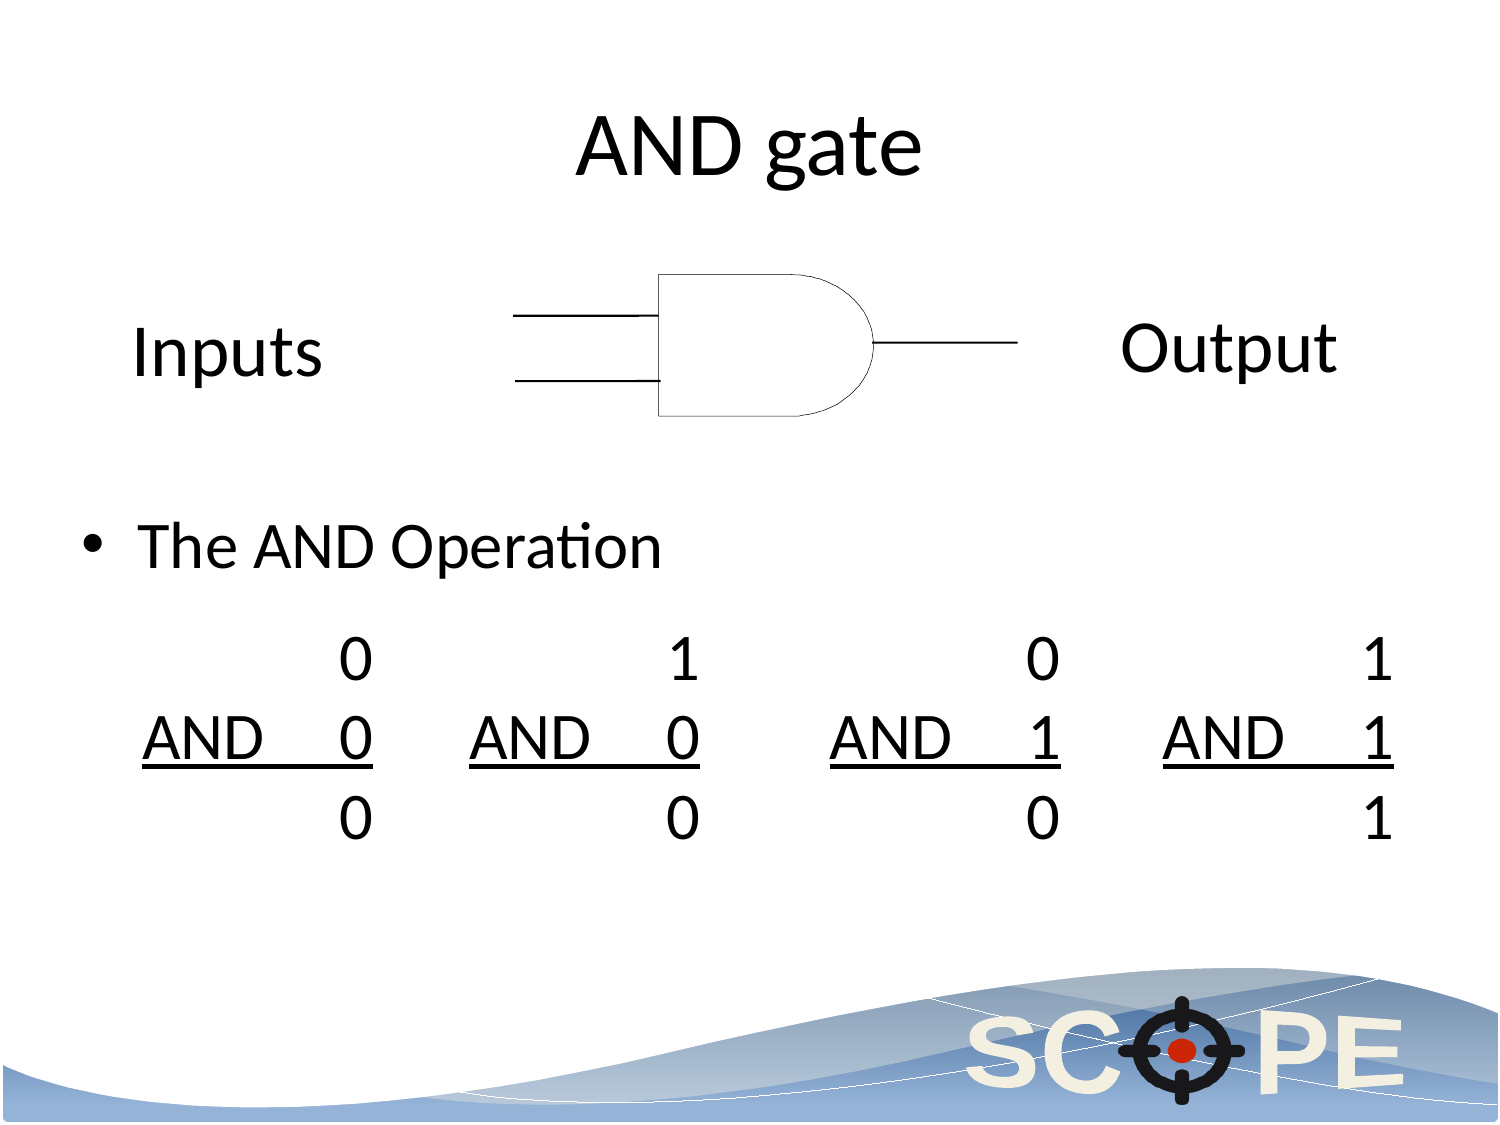

# AND gate

Output
Inputs

The AND Operation
 0
AND     0
   0
 1
AND     0
   0
 0
AND     1
   0
 1
AND     1
   1